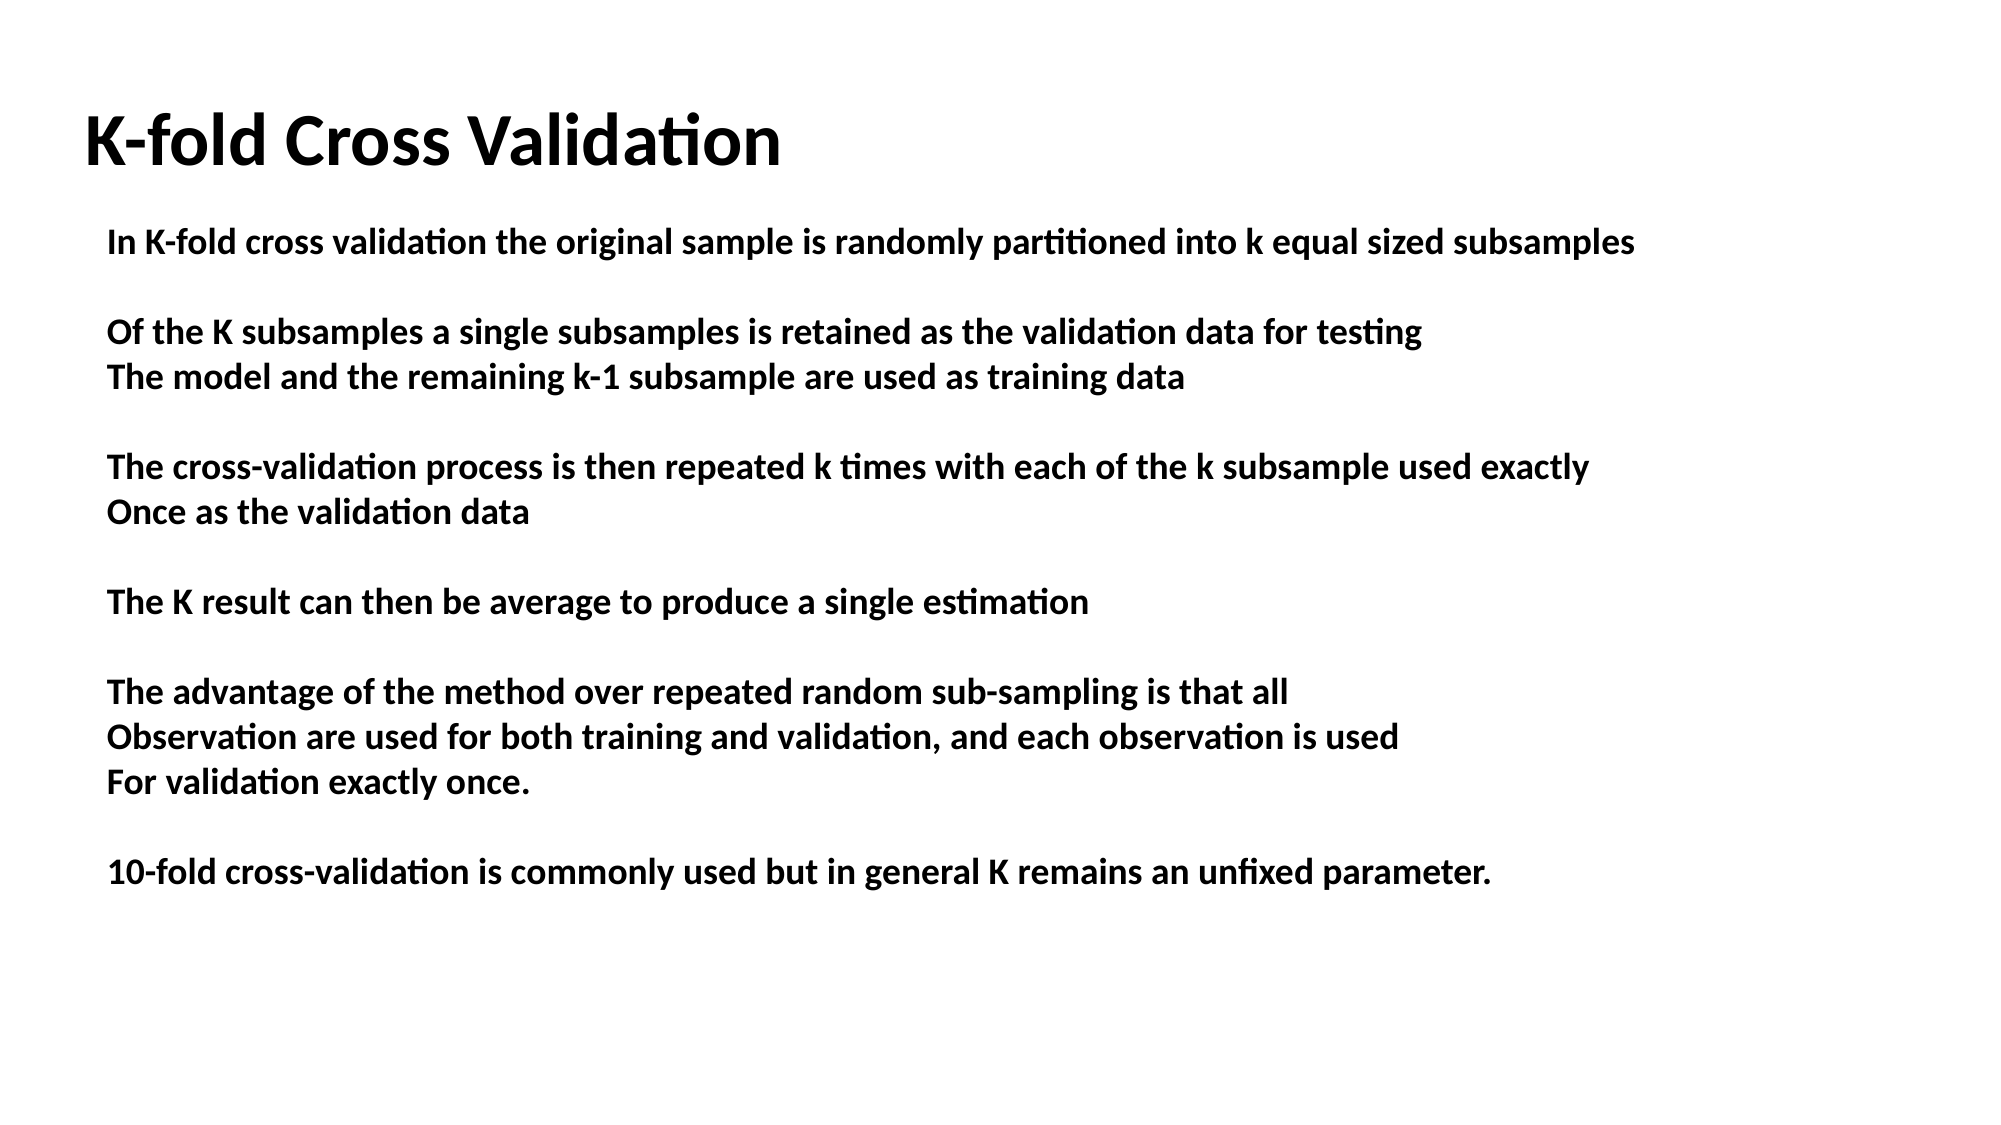

K-fold Cross Validation
In K-fold cross validation the original sample is randomly partitioned into k equal sized subsamples

Of the K subsamples a single subsamples is retained as the validation data for testing
The model and the remaining k-1 subsample are used as training data

The cross-validation process is then repeated k times with each of the k subsample used exactly
Once as the validation data

The K result can then be average to produce a single estimation

The advantage of the method over repeated random sub-sampling is that all
Observation are used for both training and validation, and each observation is used
For validation exactly once.

10-fold cross-validation is commonly used but in general K remains an unfixed parameter.